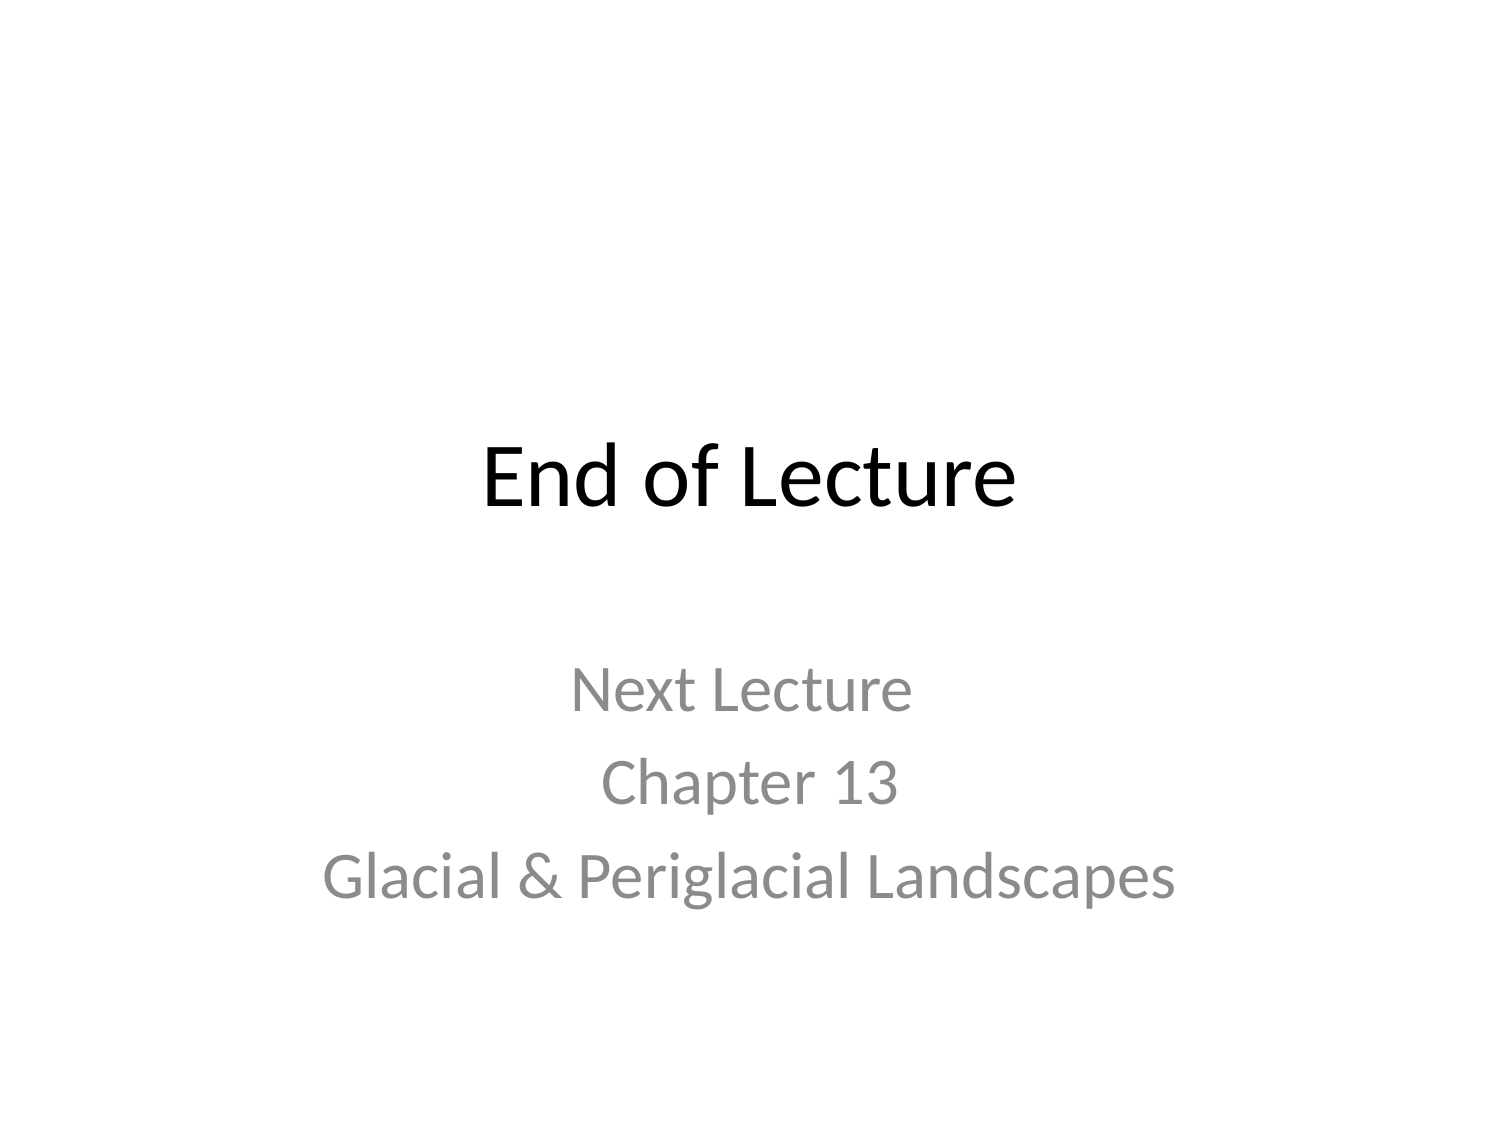

# End of Lecture
Next Lecture
Chapter 13
Glacial & Periglacial Landscapes